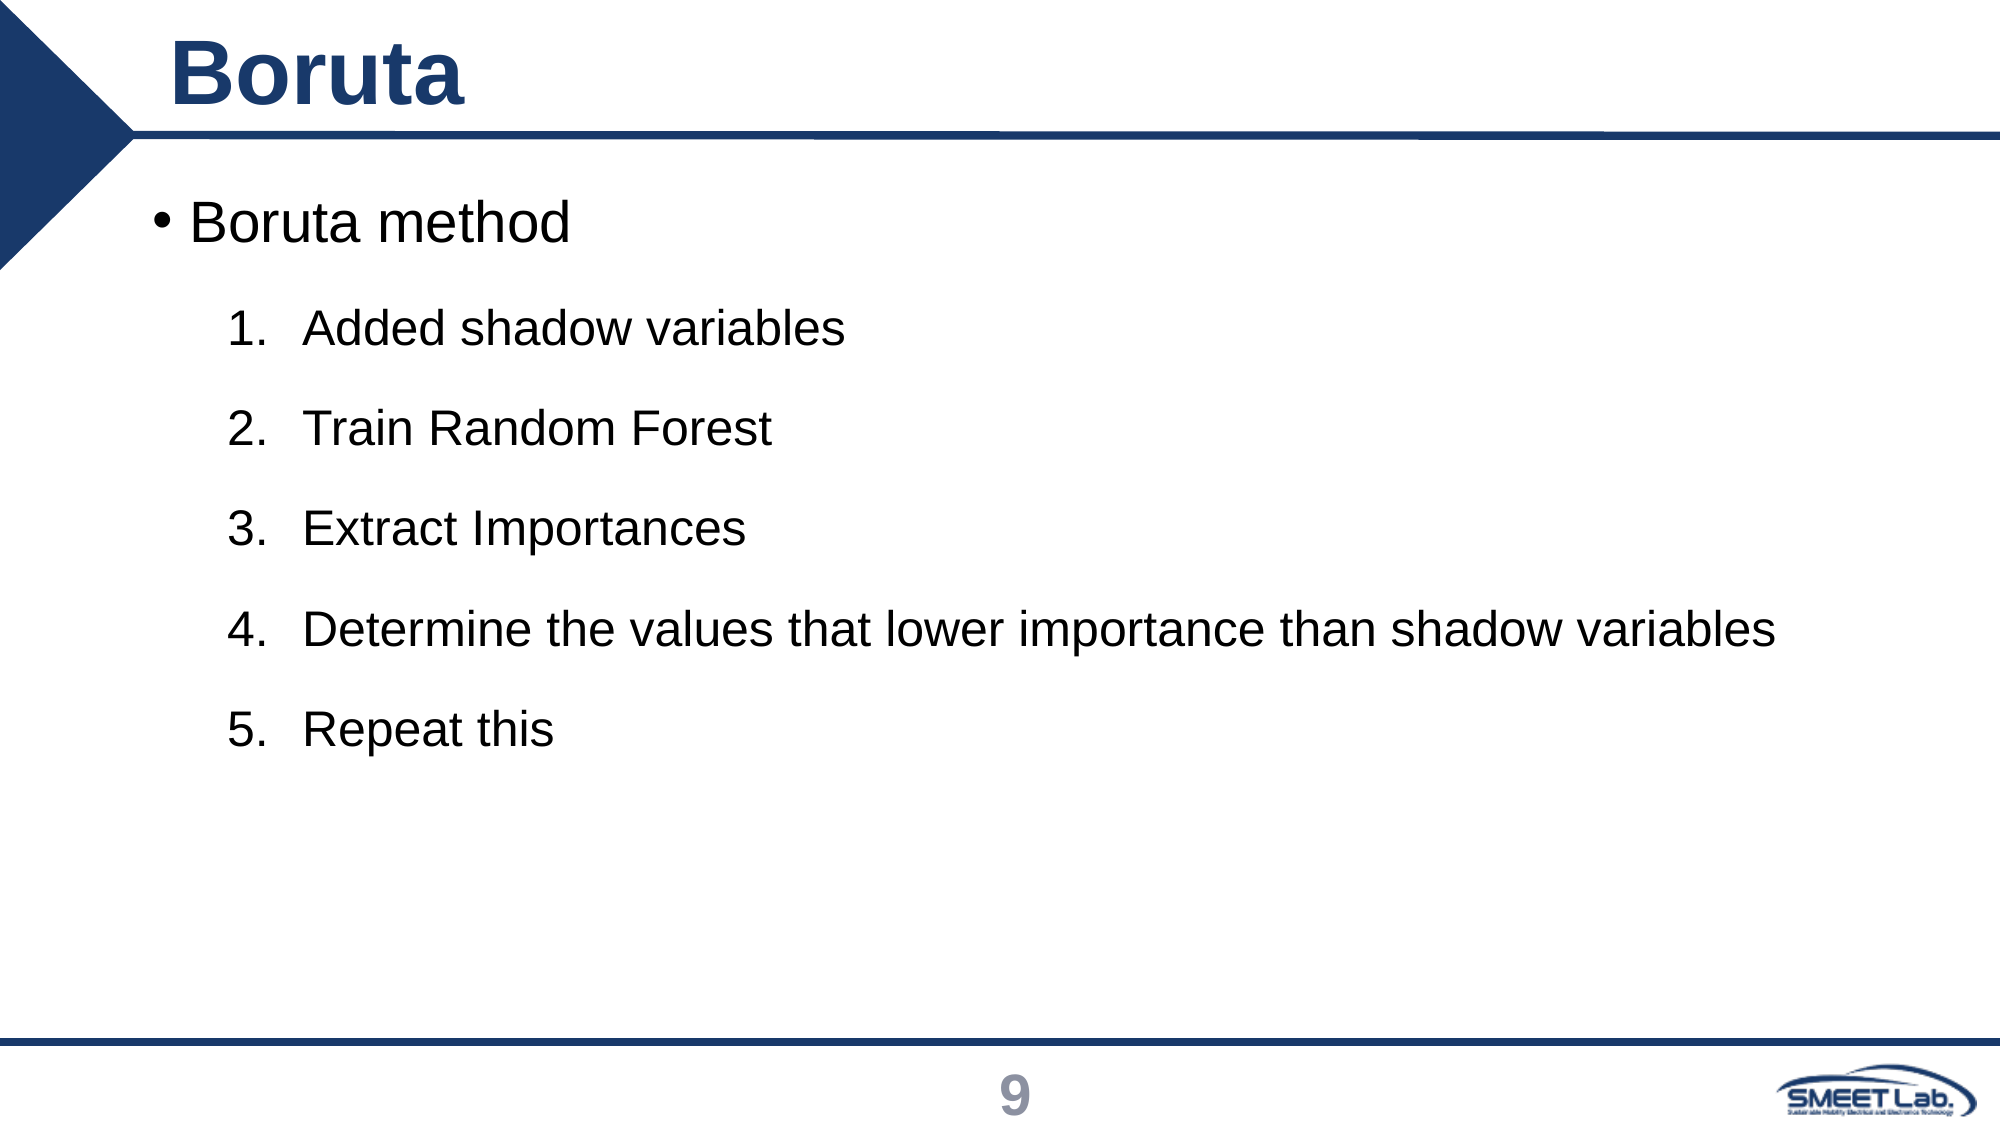

# Boruta
Boruta method
Added shadow variables
Train Random Forest
Extract Importances
Determine the values that lower importance than shadow variables
Repeat this

9